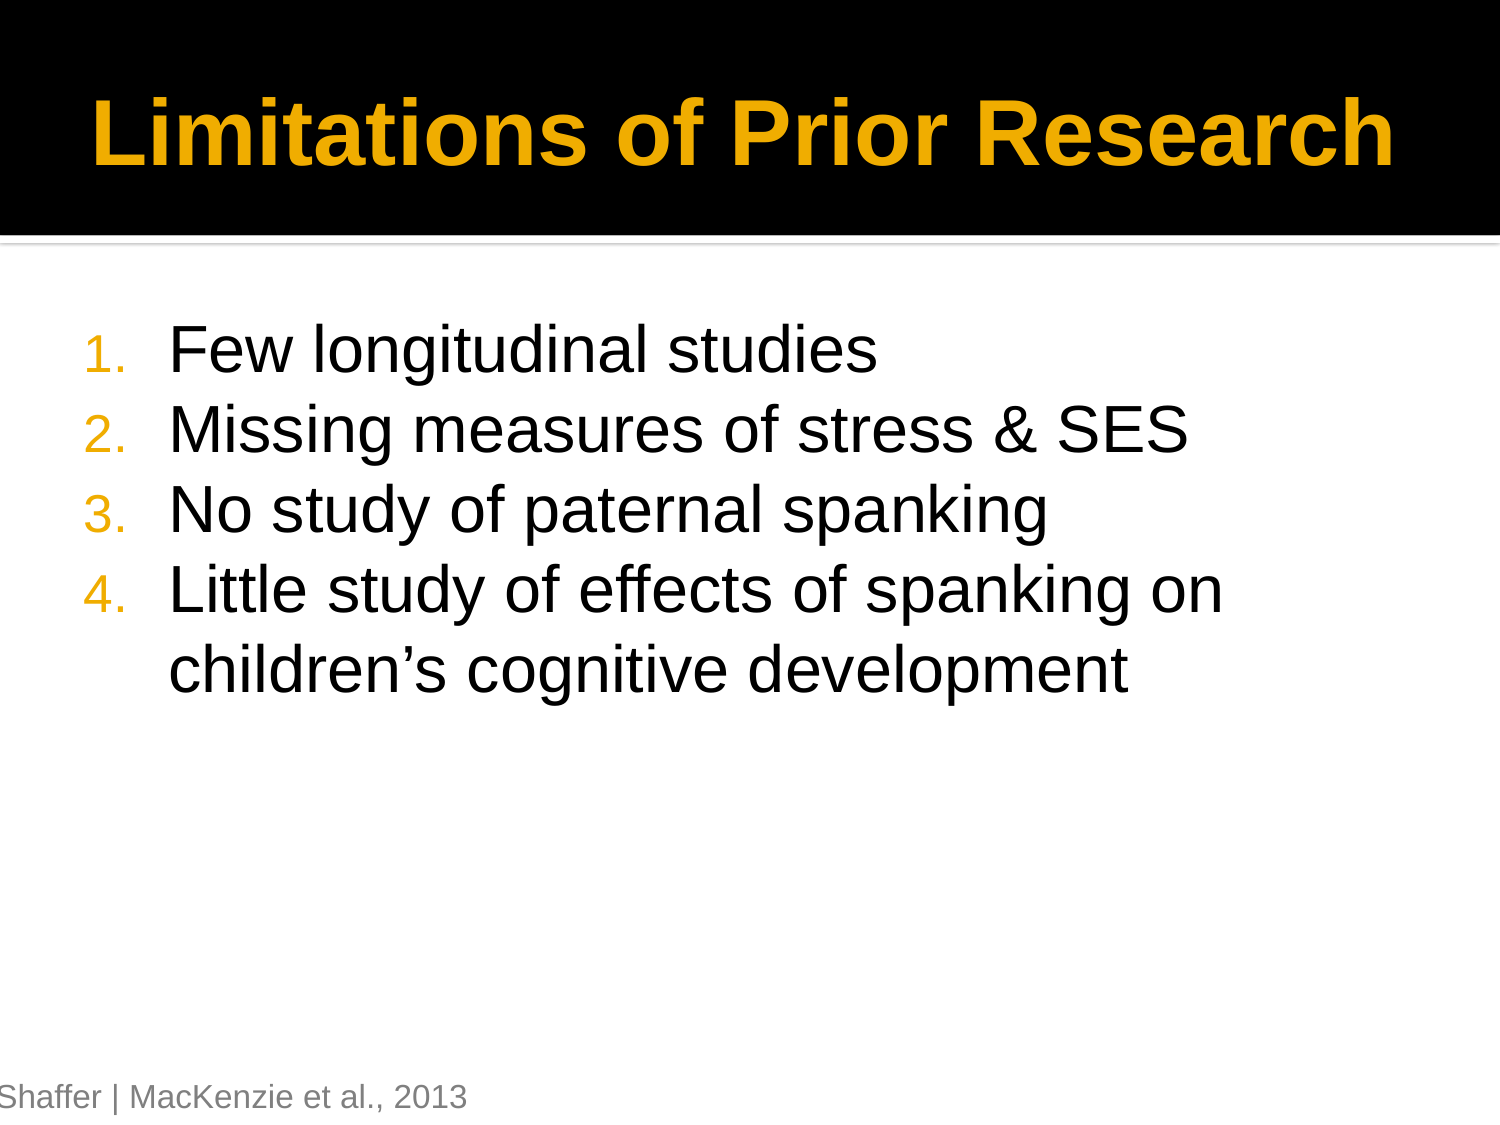

# Limitations of Prior Research
Few longitudinal studies
Missing measures of stress & SES
No study of paternal spanking
Little study of effects of spanking on children’s cognitive development

Shaffer | MacKenzie et al., 2013